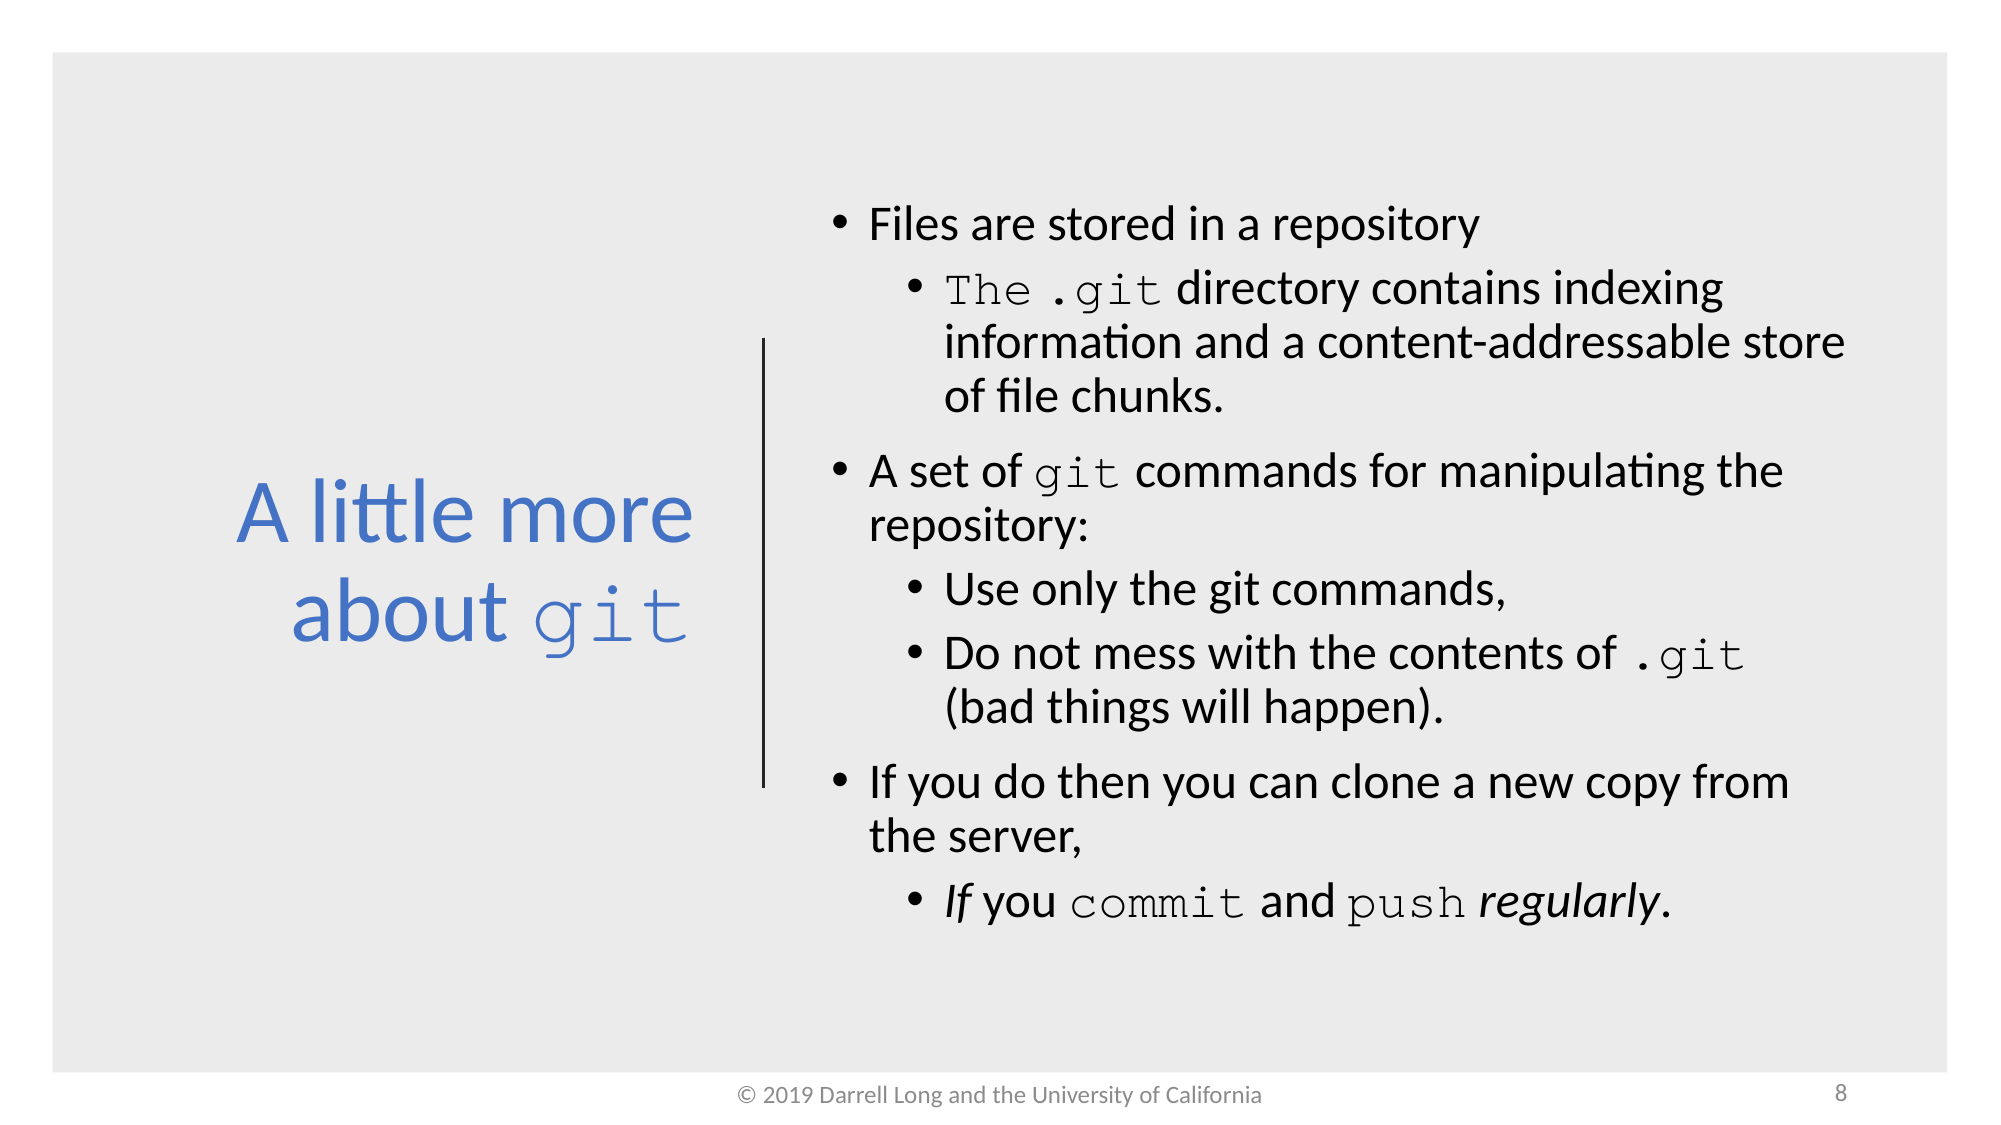

# A little more about git
Files are stored in a repository
The .git directory contains indexing information and a content-addressable store of file chunks.
A set of git commands for manipulating the repository:
Use only the git commands,
Do not mess with the contents of .git (bad things will happen).
If you do then you can clone a new copy from the server,
If you commit and push regularly.
8
© 2019 Darrell Long and the University of California